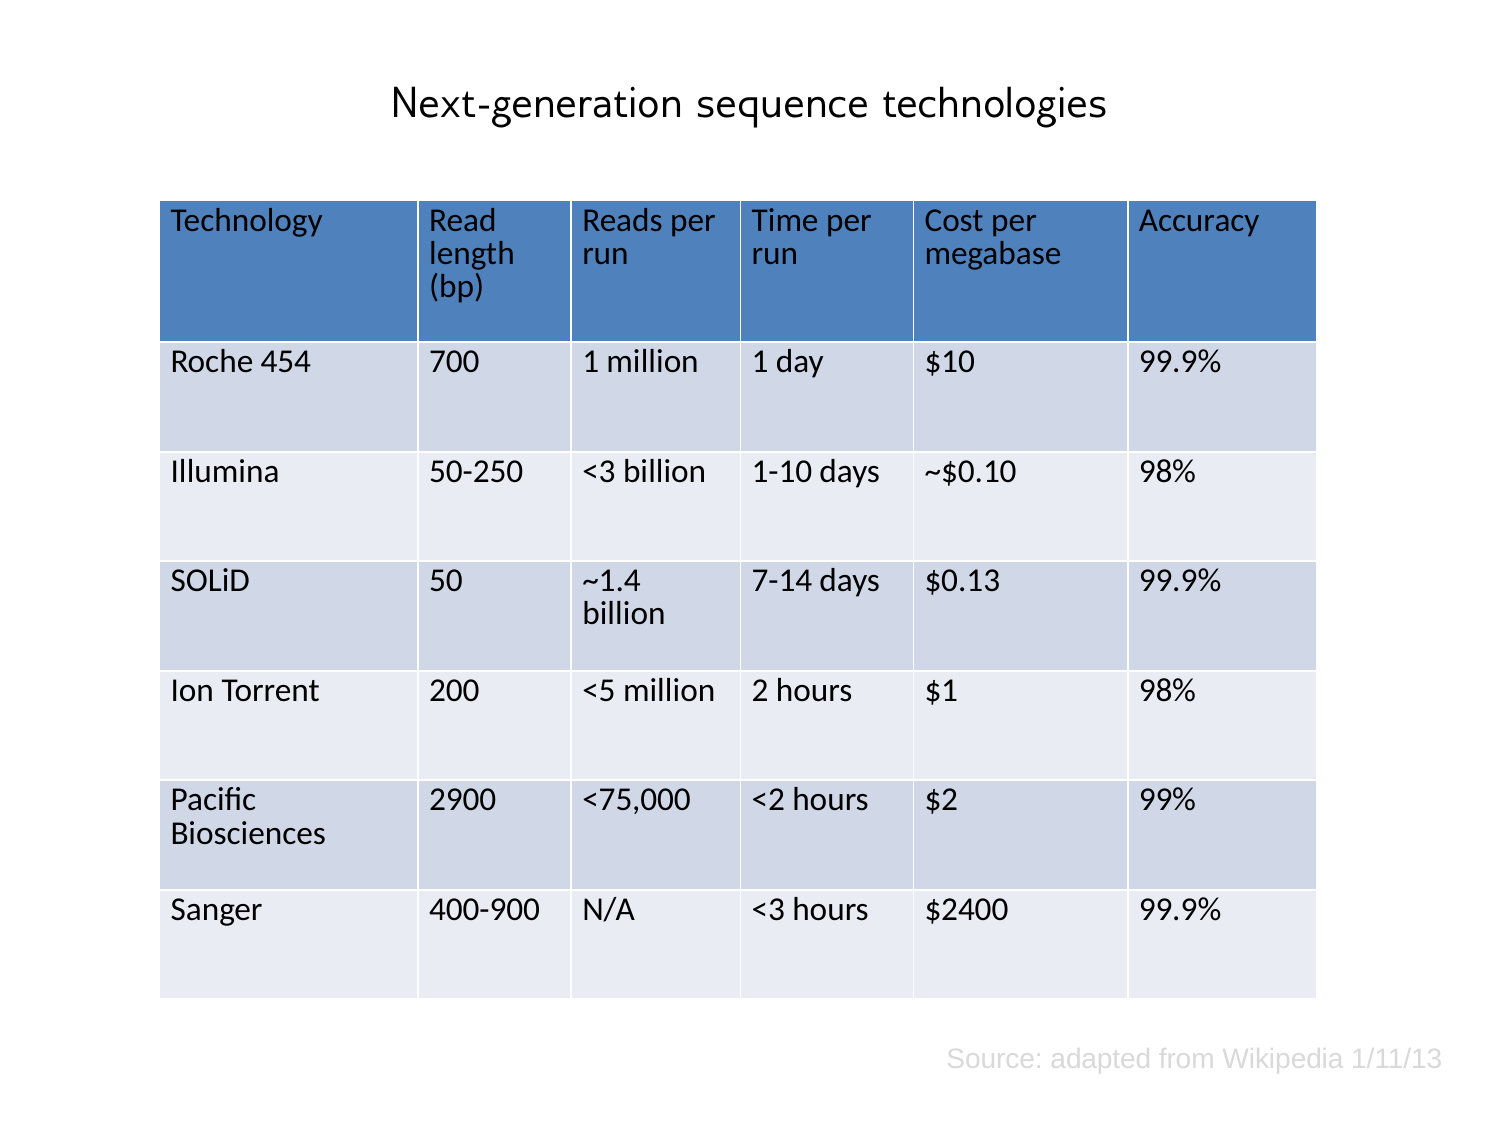

Next-generation sequence technologies
| Technology | Read length (bp) | Reads per run | Time per run | Cost per megabase | Accuracy |
| --- | --- | --- | --- | --- | --- |
| Roche 454 | 700 | 1 million | 1 day | $10 | 99.9% |
| Illumina | 50-250 | <3 billion | 1-10 days | ~$0.10 | 98% |
| SOLiD | 50 | ~1.4 billion | 7-14 days | $0.13 | 99.9% |
| Ion Torrent | 200 | <5 million | 2 hours | $1 | 98% |
| Pacific Biosciences | 2900 | <75,000 | <2 hours | $2 | 99% |
| Sanger | 400-900 | N/A | <3 hours | $2400 | 99.9% |
Source: adapted from Wikipedia 1/11/13